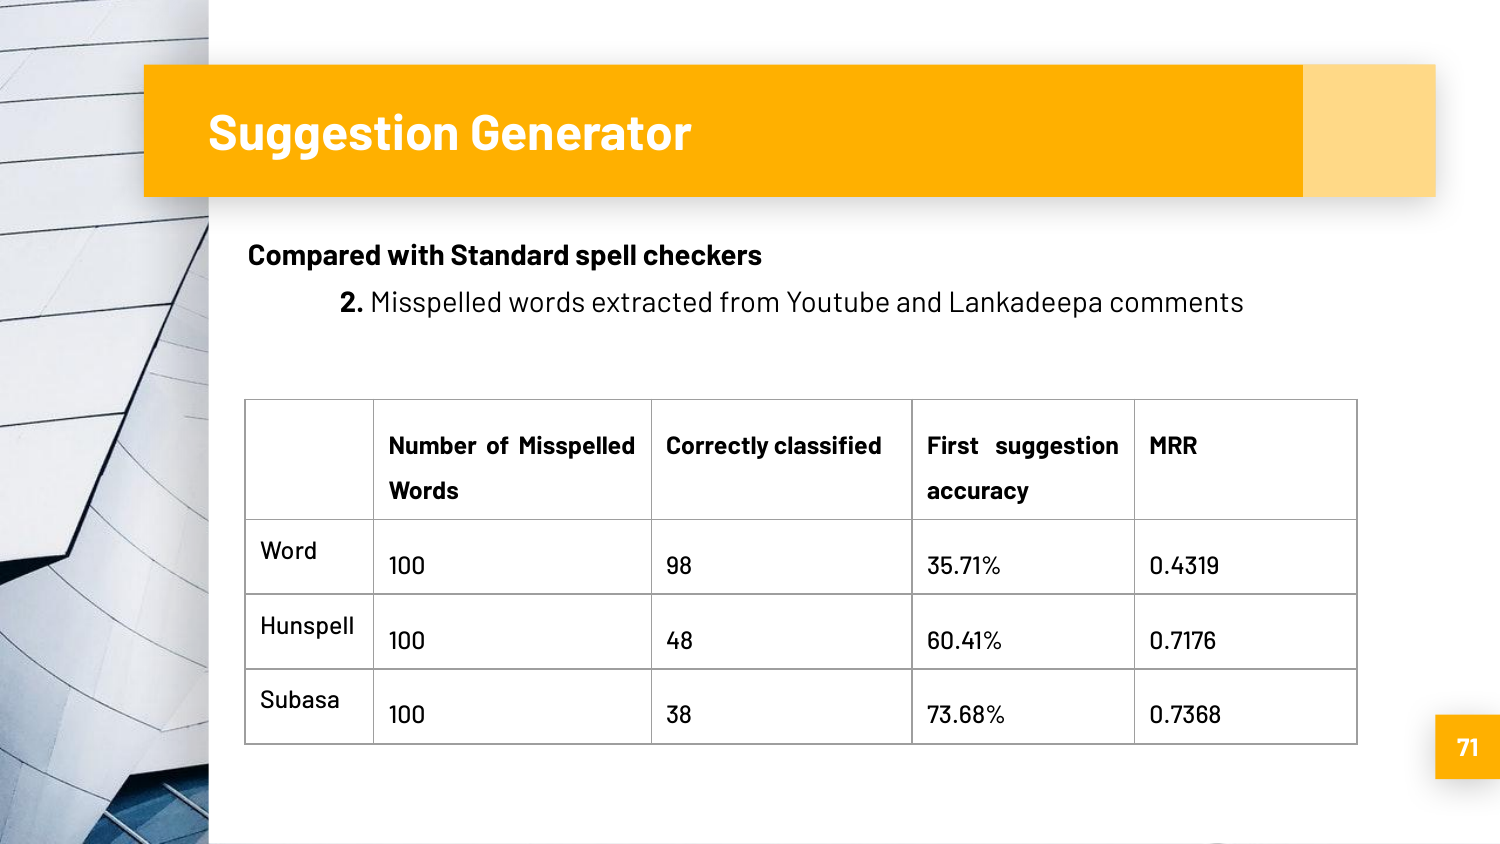

# Suggestion Generator
Compared with Standard spell checkers
                2. Misspelled words extracted from Youtube and Lankadeepa comments

|  | Number of Misspelled Words | Correctly classified | First suggestion accuracy | MRR |
| --- | --- | --- | --- | --- |
| Word | 100 | 98 | 35.71% | 0.4319 |
| Hunspell | 100 | 48 | 60.41% | 0.7176 |
| Subasa | 100 | 38 | 73.68% | 0.7368 |
71